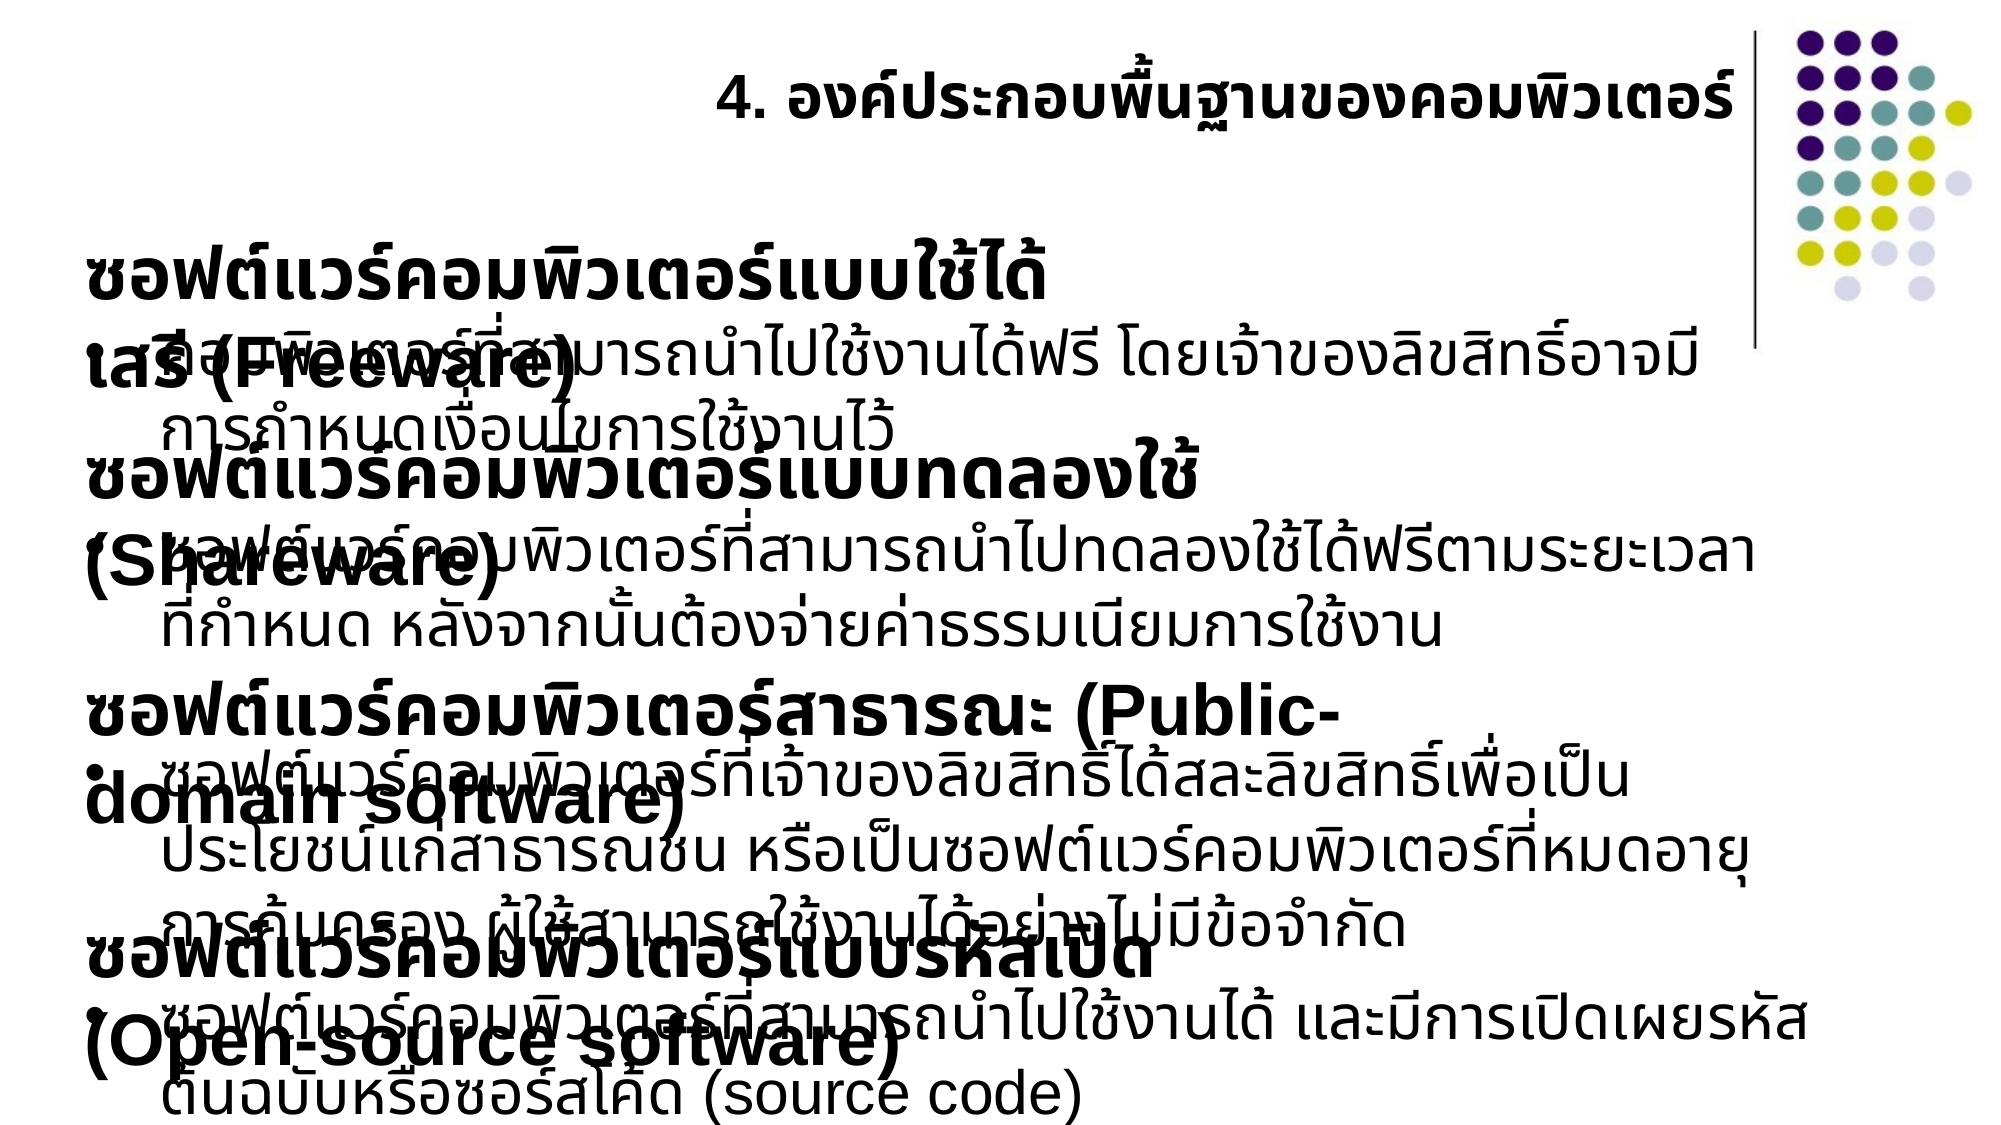

4. องค์ประกอบพื้นฐานของคอมพิวเตอร์
ซอฟต์แวร์คอมพิวเตอร์แบบใช้ได้เสรี (Freeware)
คอมพิวเตอร์ที่สามารถนำไปใช้งานได้ฟรี โดยเจ้าของลิขสิทธิ์อาจมีการกำหนดเงื่อนไขการใช้งานไว้
ซอฟต์แวร์คอมพิวเตอร์แบบทดลองใช้ (Shareware)
ซอฟต์แวร์คอมพิวเตอร์ที่สามารถนำไปทดลองใช้ได้ฟรีตามระยะเวลาที่กำหนด หลังจากนั้นต้องจ่ายค่าธรรมเนียมการใช้งาน
ซอฟต์แวร์คอมพิวเตอร์สาธารณะ (Public-domain software)
ซอฟต์แวร์คอมพิวเตอร์ที่เจ้าของลิขสิทธิ์ได้สละลิขสิทธิ์เพื่อเป็นประโยชน์แก่สาธารณชน หรือเป็นซอฟต์แวร์คอมพิวเตอร์ที่หมดอายุการคุ้มครอง ผู้ใช้สามารถใช้งานได้อย่างไม่มีข้อจำกัด
ซอฟต์แวร์คอมพิวเตอร์แบบรหัสเปิด (Open-source software)
ซอฟต์แวร์คอมพิวเตอร์ที่สามารถนำไปใช้งานได้ และมีการเปิดเผยรหัสต้นฉบับหรือซอร์สโค้ด (source code)